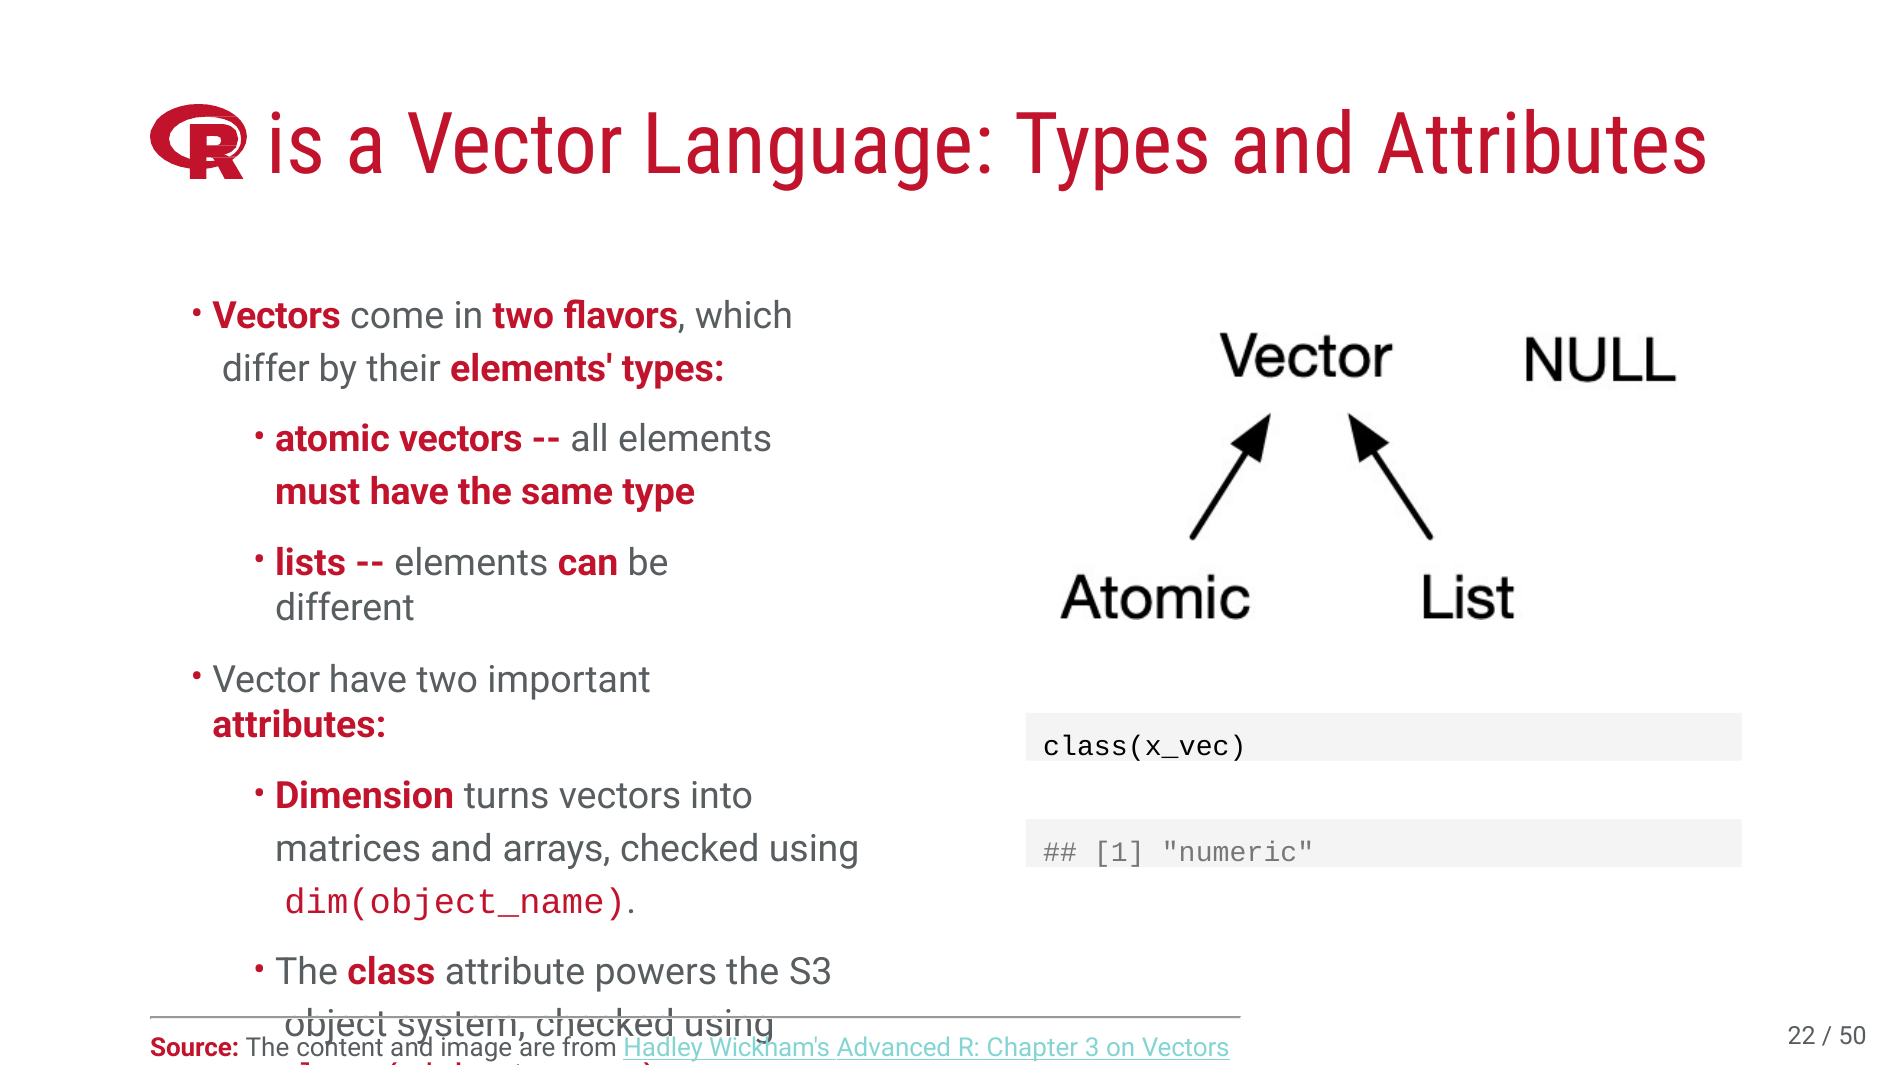

# is a Vector Language: Types and Attributes

Vectors come in two flavors, which  differ by their elements' types:
atomic vectors -- all elements
must have the same type
lists -- elements can be different
Vector have two important attributes:
Dimension turns vectors into  matrices and arrays, checked using  dim(object_name).
The class attribute powers the S3  object system, checked using  class(object_name).

class(x_vec)
## [1] "numeric"

22 / 50

Source: The content and image are from Hadley Wickham's Advanced R: Chapter 3 on Vectors